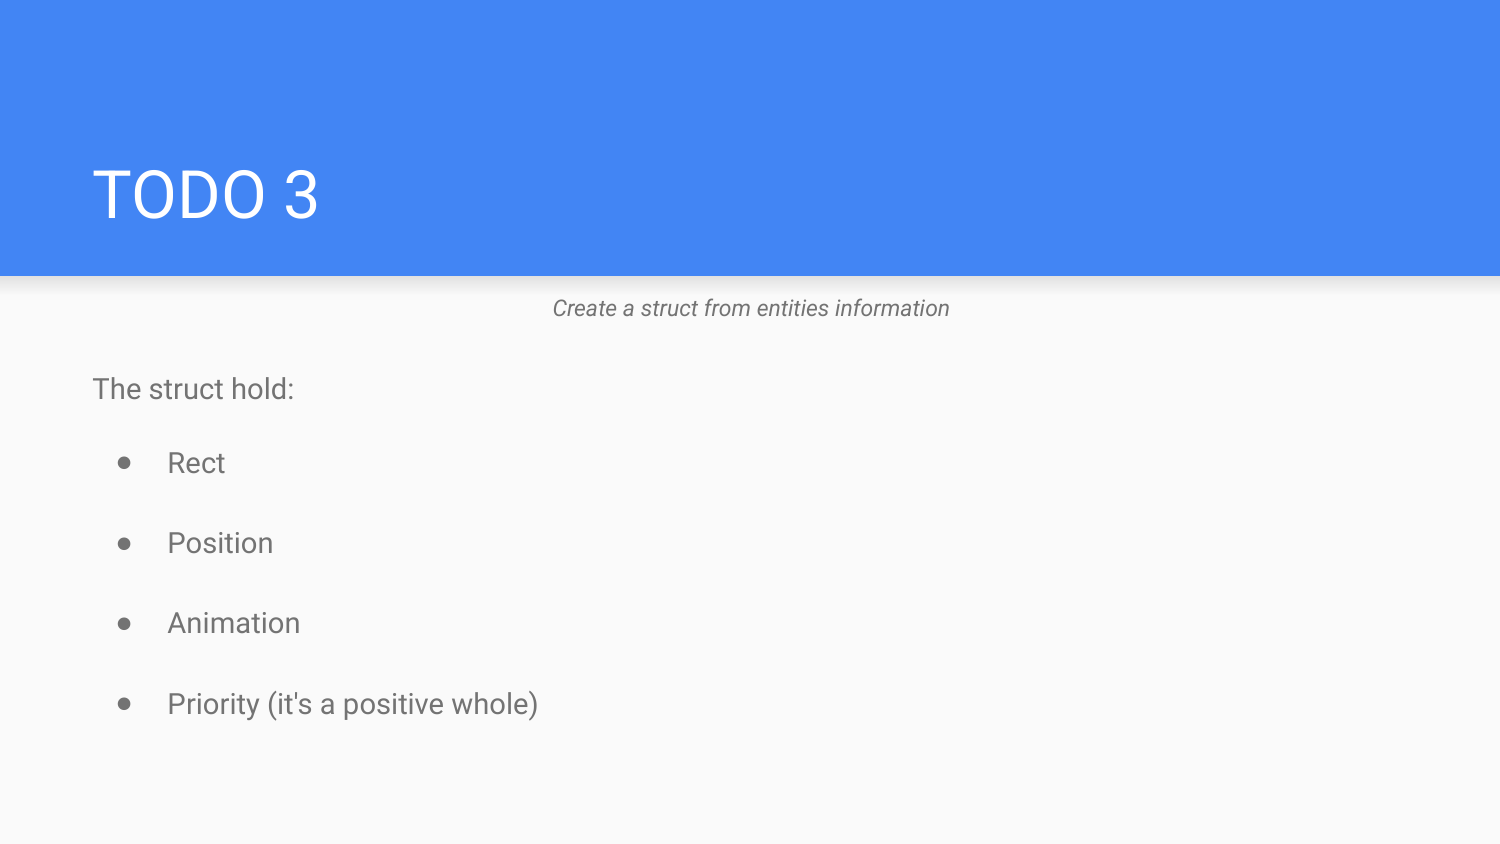

# TODO 3
Create a struct from entities information
The struct hold:
Rect
Position
Animation
Priority (it's a positive whole)